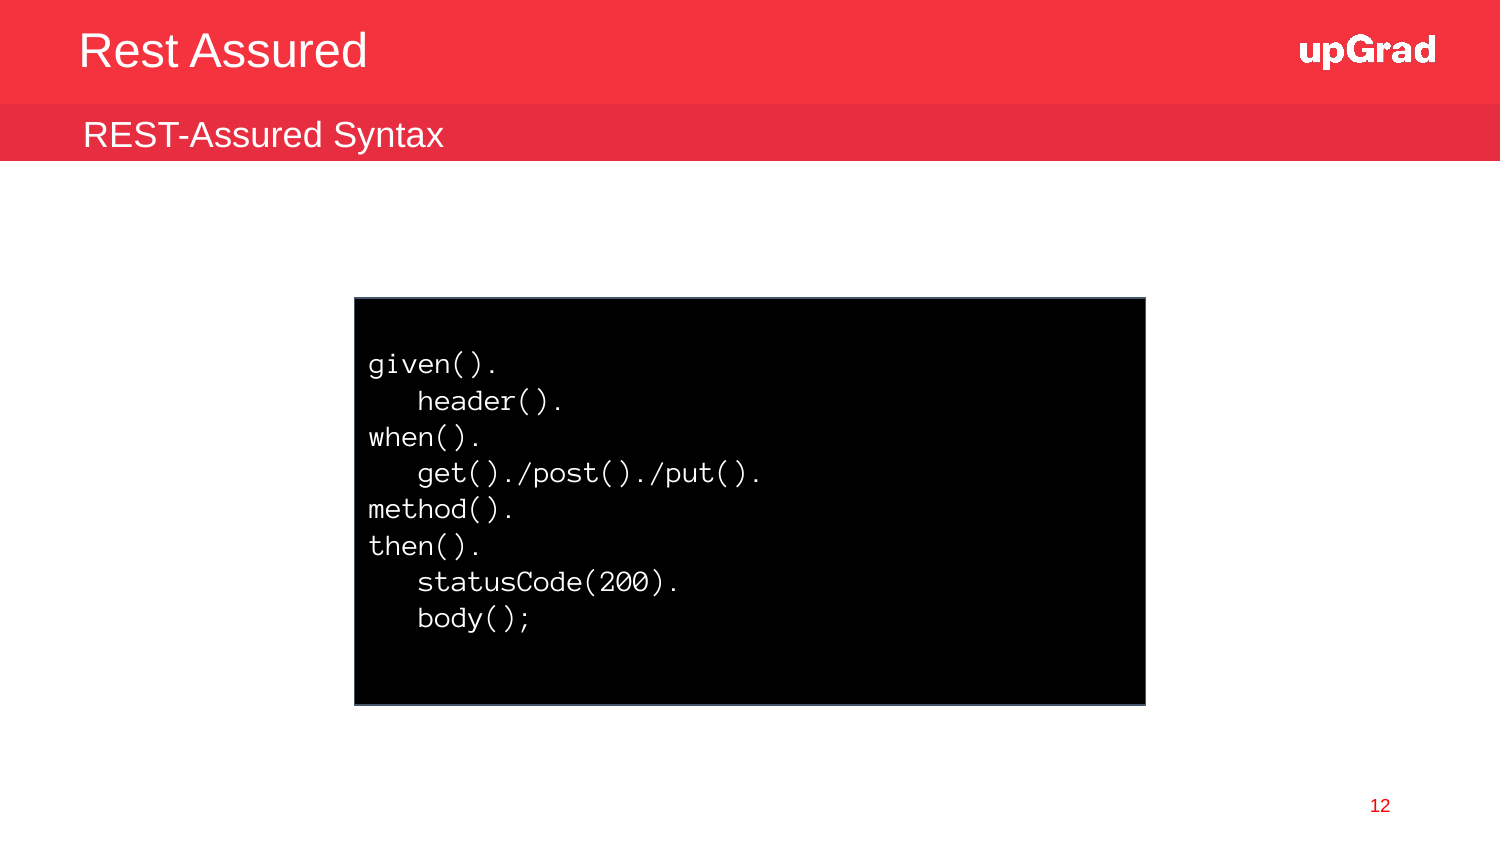

Rest Assured
        REST-Assured Syntax
given().
   header().
when().
   get()./post()./put().
method().
then().
   statusCode(200).
   body();

12